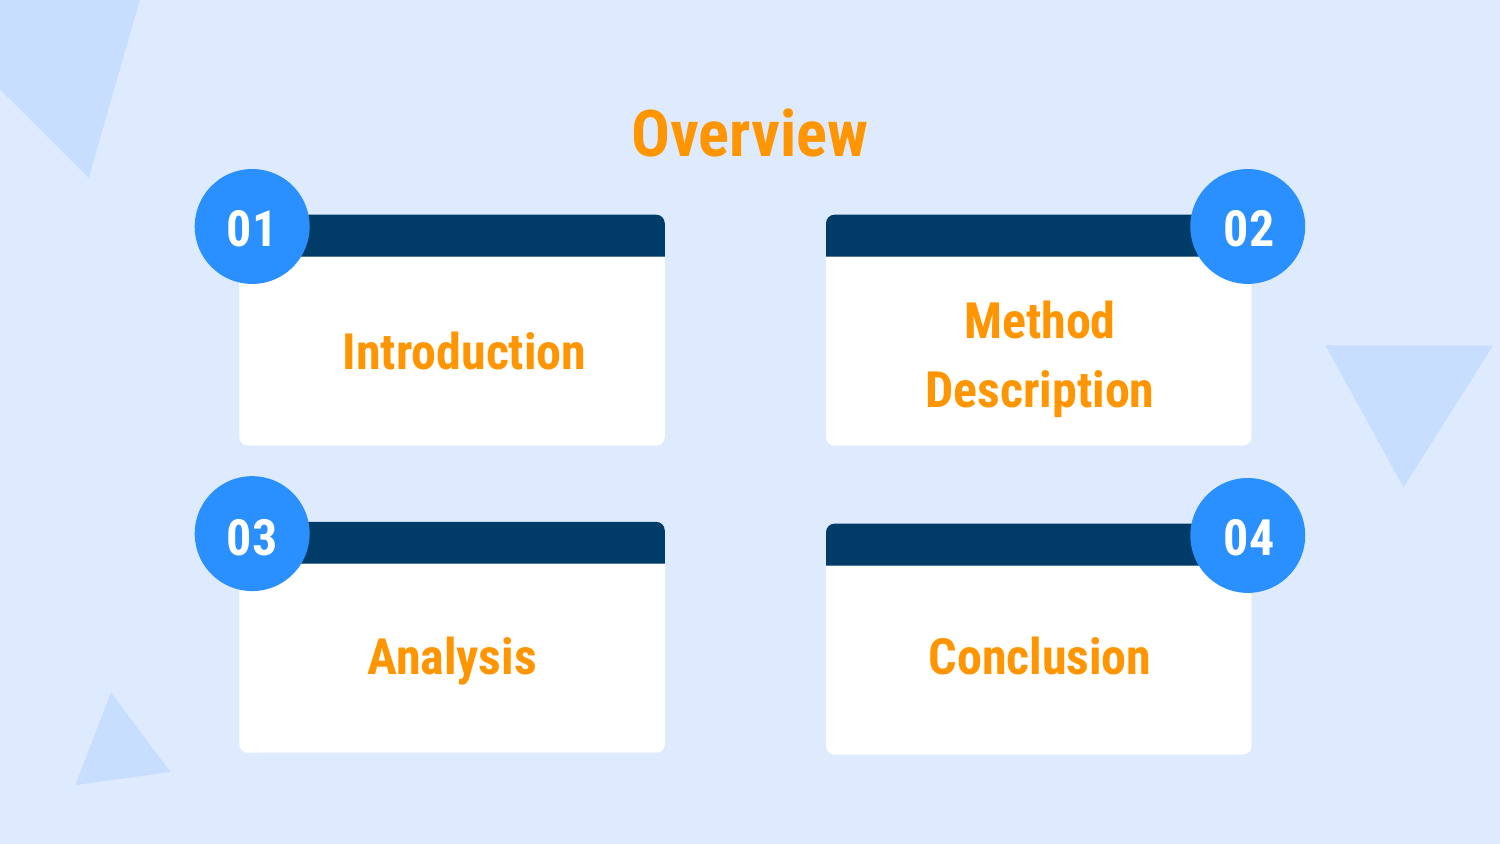

# Overview

01
02

Method Description
Introduction

03
04

Analysis
Conclusion